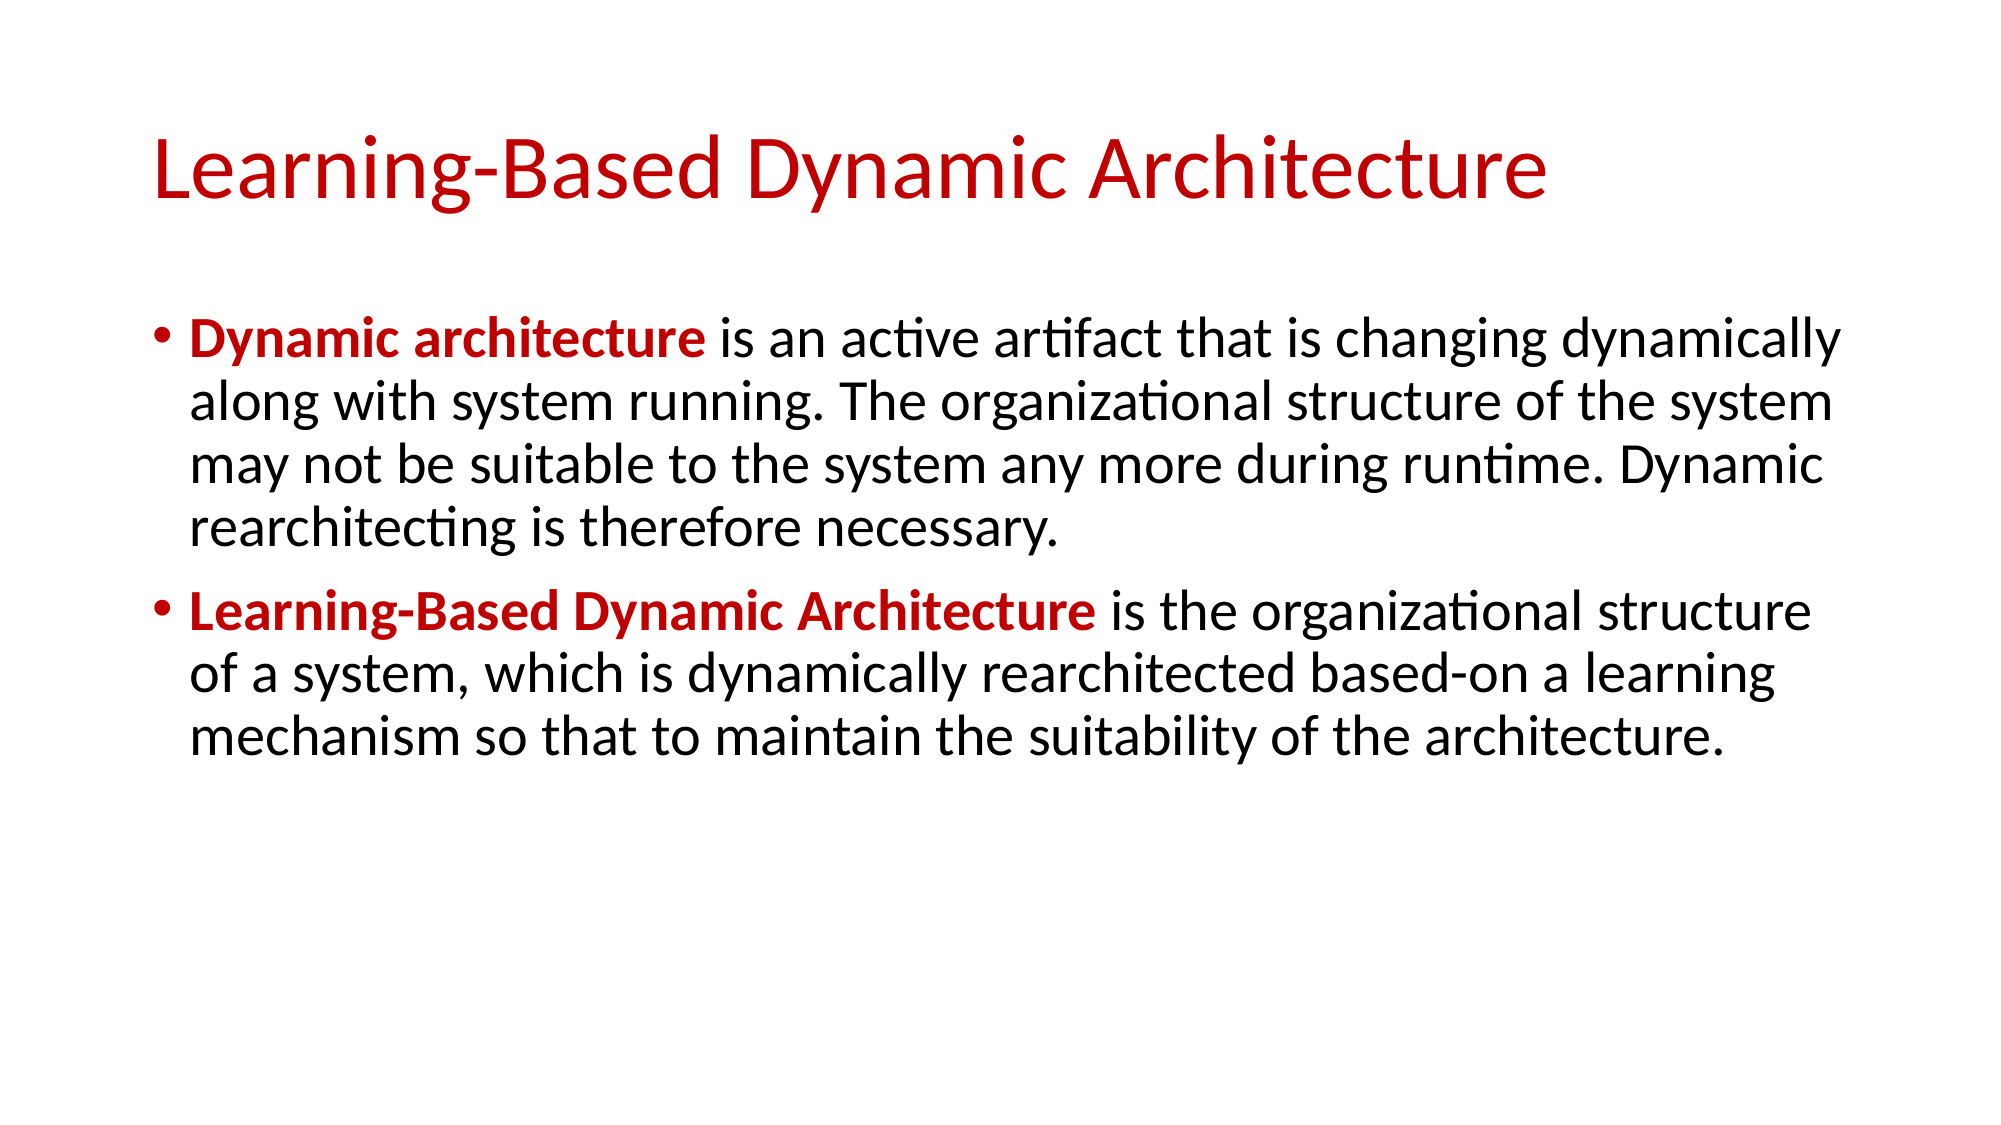

# Learning-Based Dynamic Architecture
Dynamic architecture is an active artifact that is changing dynamically along with system running. The organizational structure of the system may not be suitable to the system any more during runtime. Dynamic rearchitecting is therefore necessary.
Learning-Based Dynamic Architecture is the organizational structure of a system, which is dynamically rearchitected based-on a learning mechanism so that to maintain the suitability of the architecture.